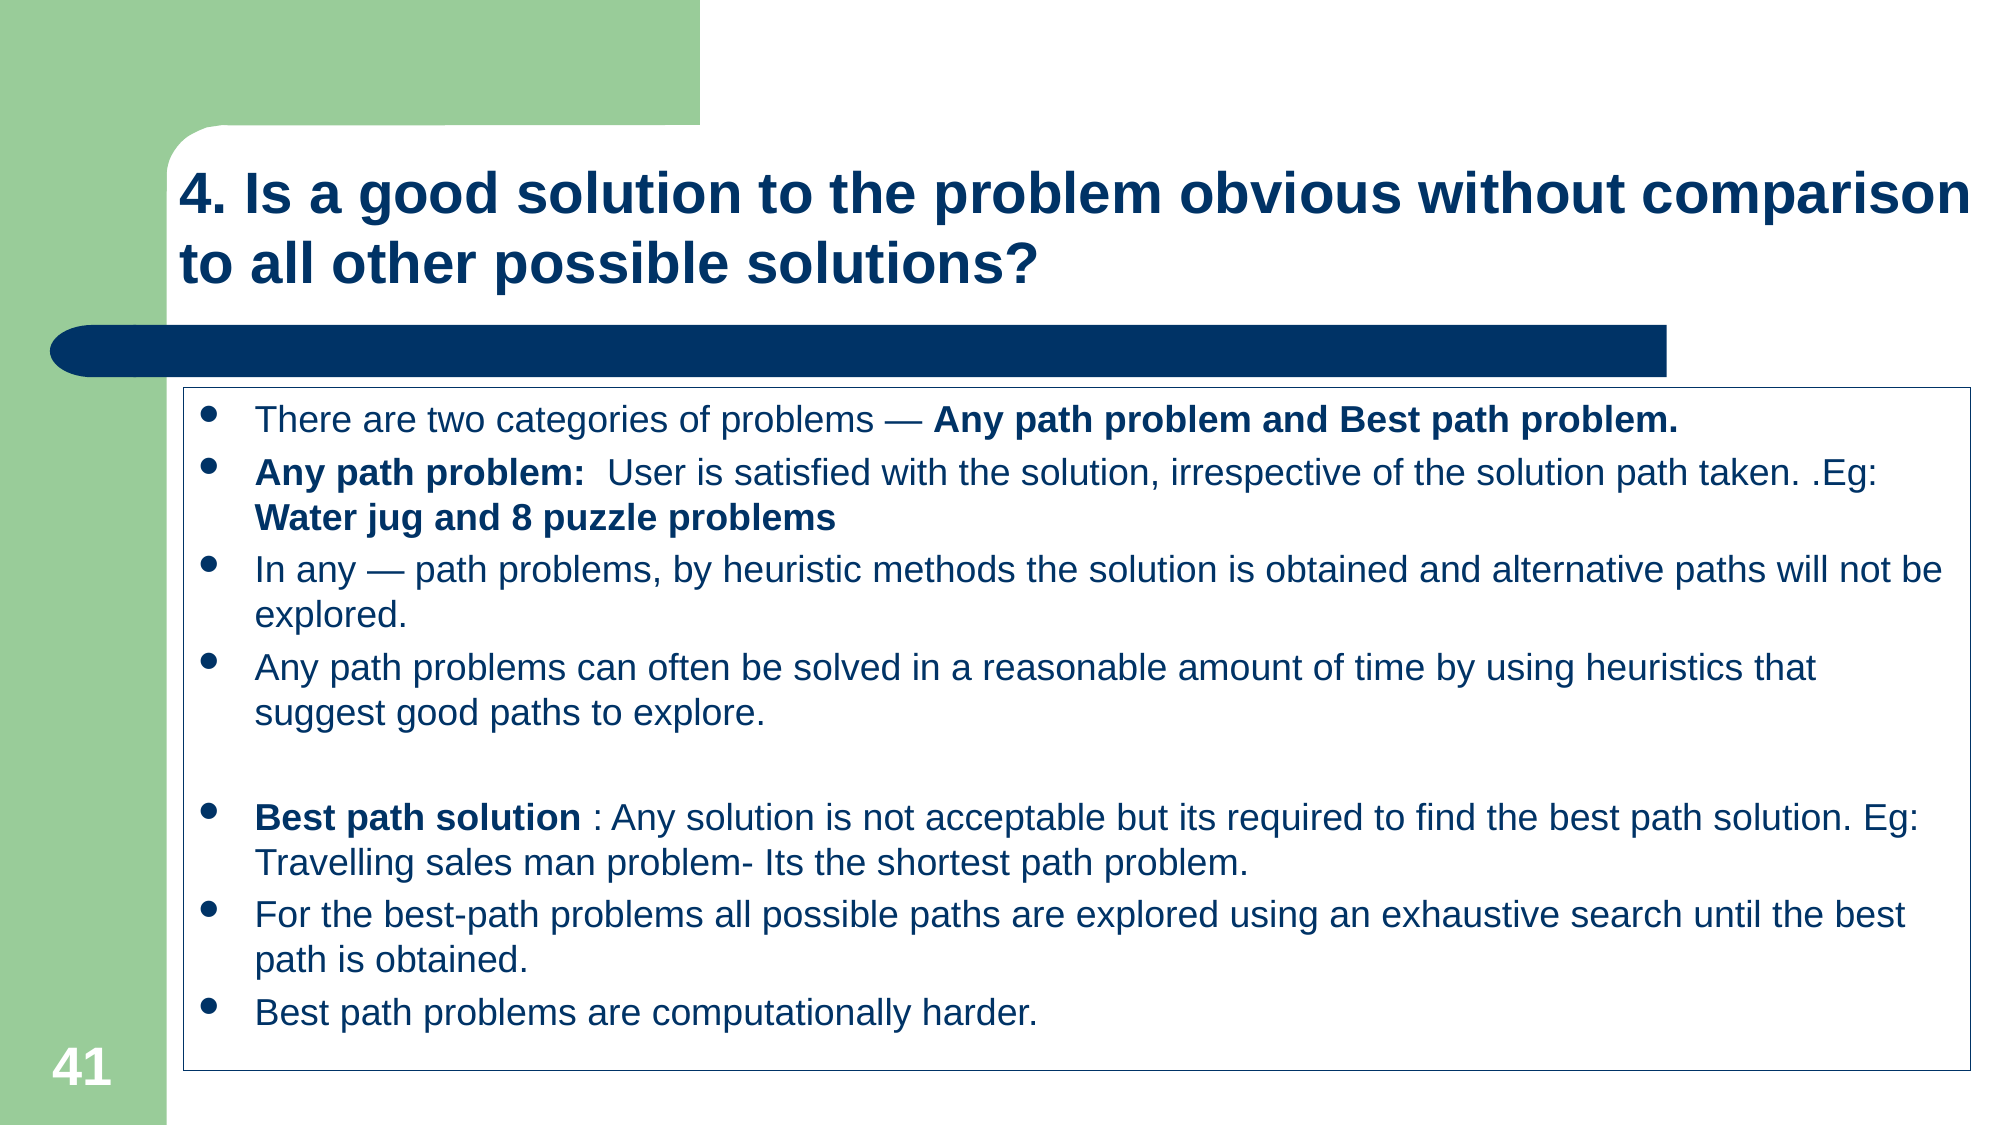

4. Is a good solution to the problem obvious without comparison to all other possible solutions?
There are two categories of problems — Any path problem and Best path problem.
Any path problem:  User is satisfied with the solution, irrespective of the solution path taken. .Eg: Water jug and 8 puzzle problems
In any — path problems, by heuristic methods the solution is obtained and alternative paths will not be explored.
Any path problems can often be solved in a reasonable amount of time by using heuristics that suggest good paths to explore.

Best path solution : Any solution is not acceptable but its required to find the best path solution. Eg: Travelling sales man problem- Its the shortest path problem.
For the best-path problems all possible paths are explored using an exhaustive search until the best path is obtained.
Best path problems are computationally harder.

41